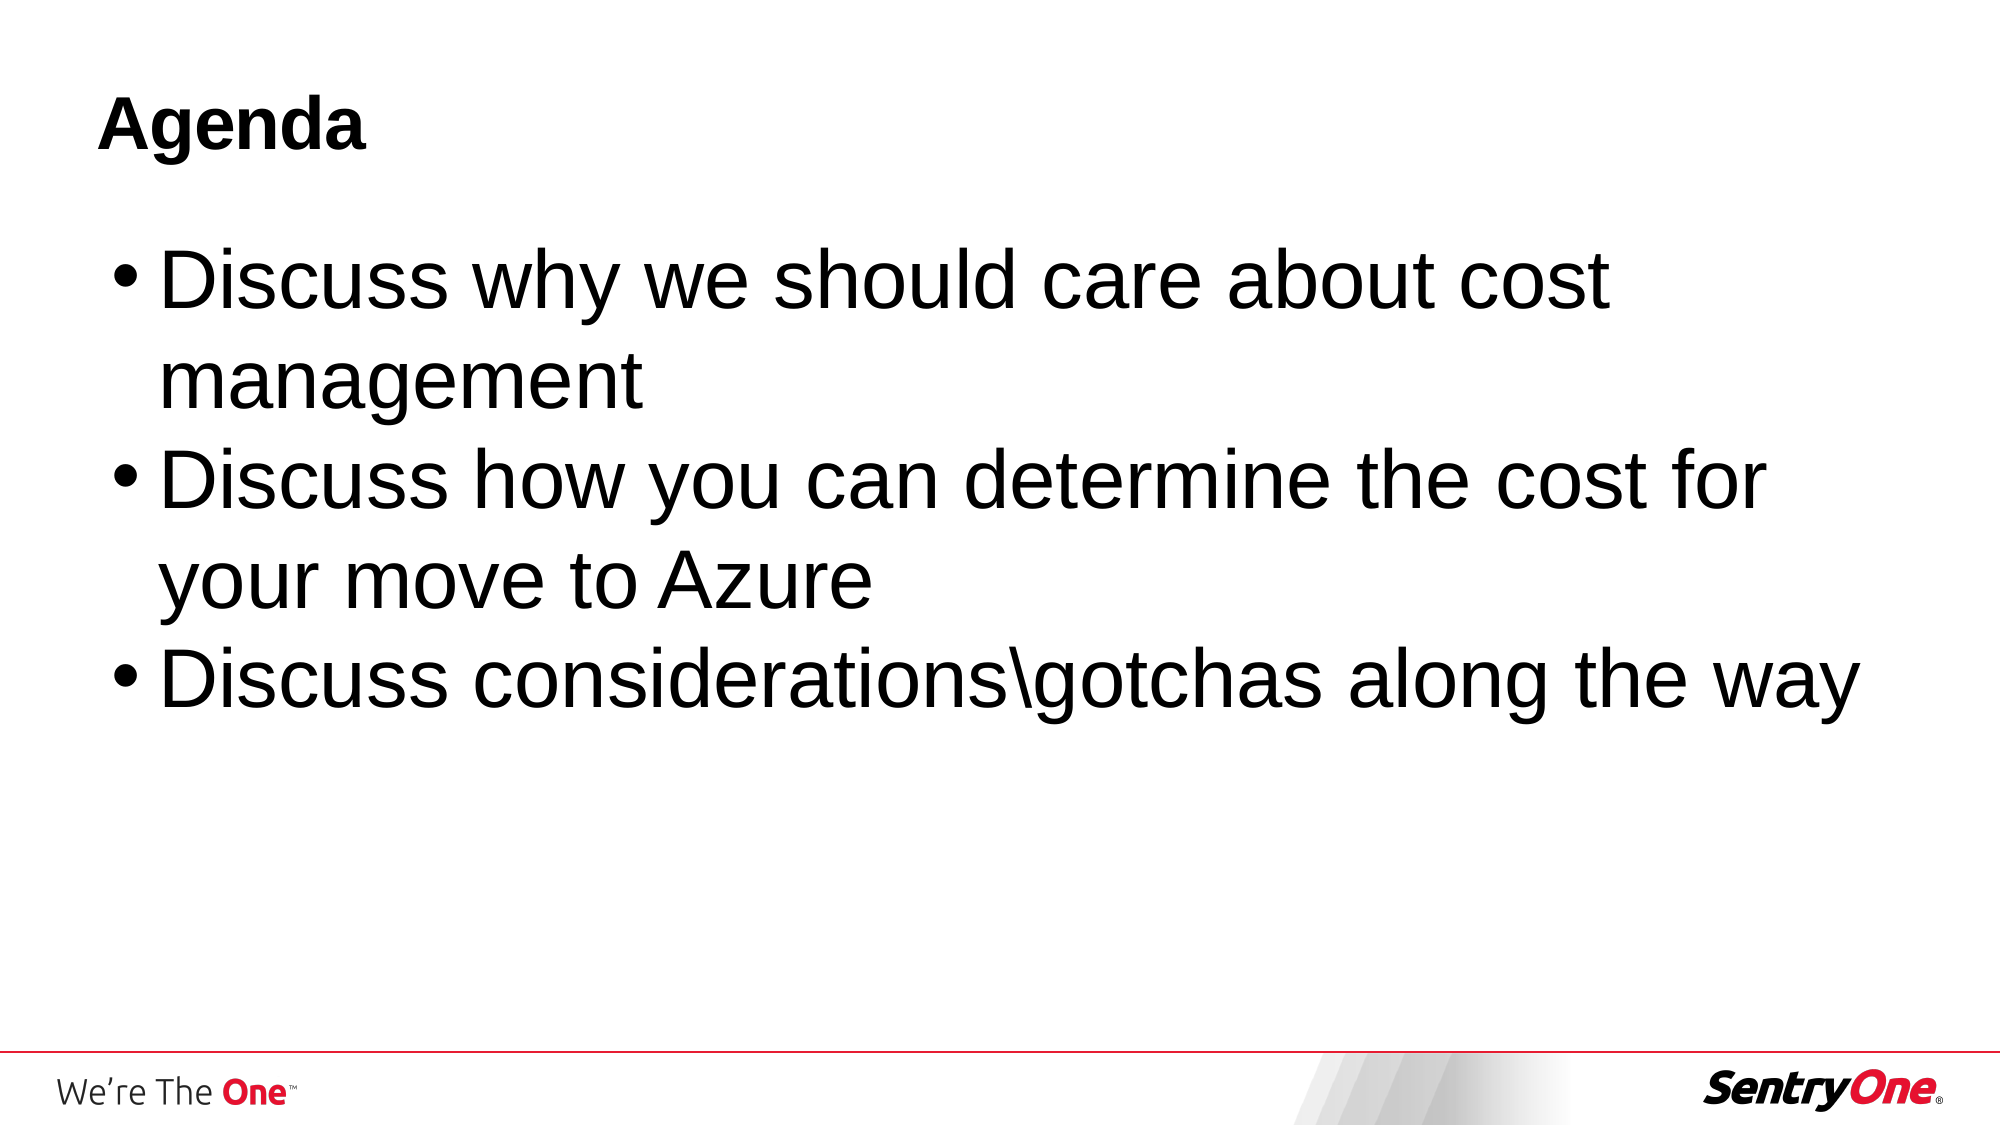

Agenda
Discuss why we should care about cost management
Discuss how you can determine the cost for your move to Azure
Discuss considerations\gotchas along the way